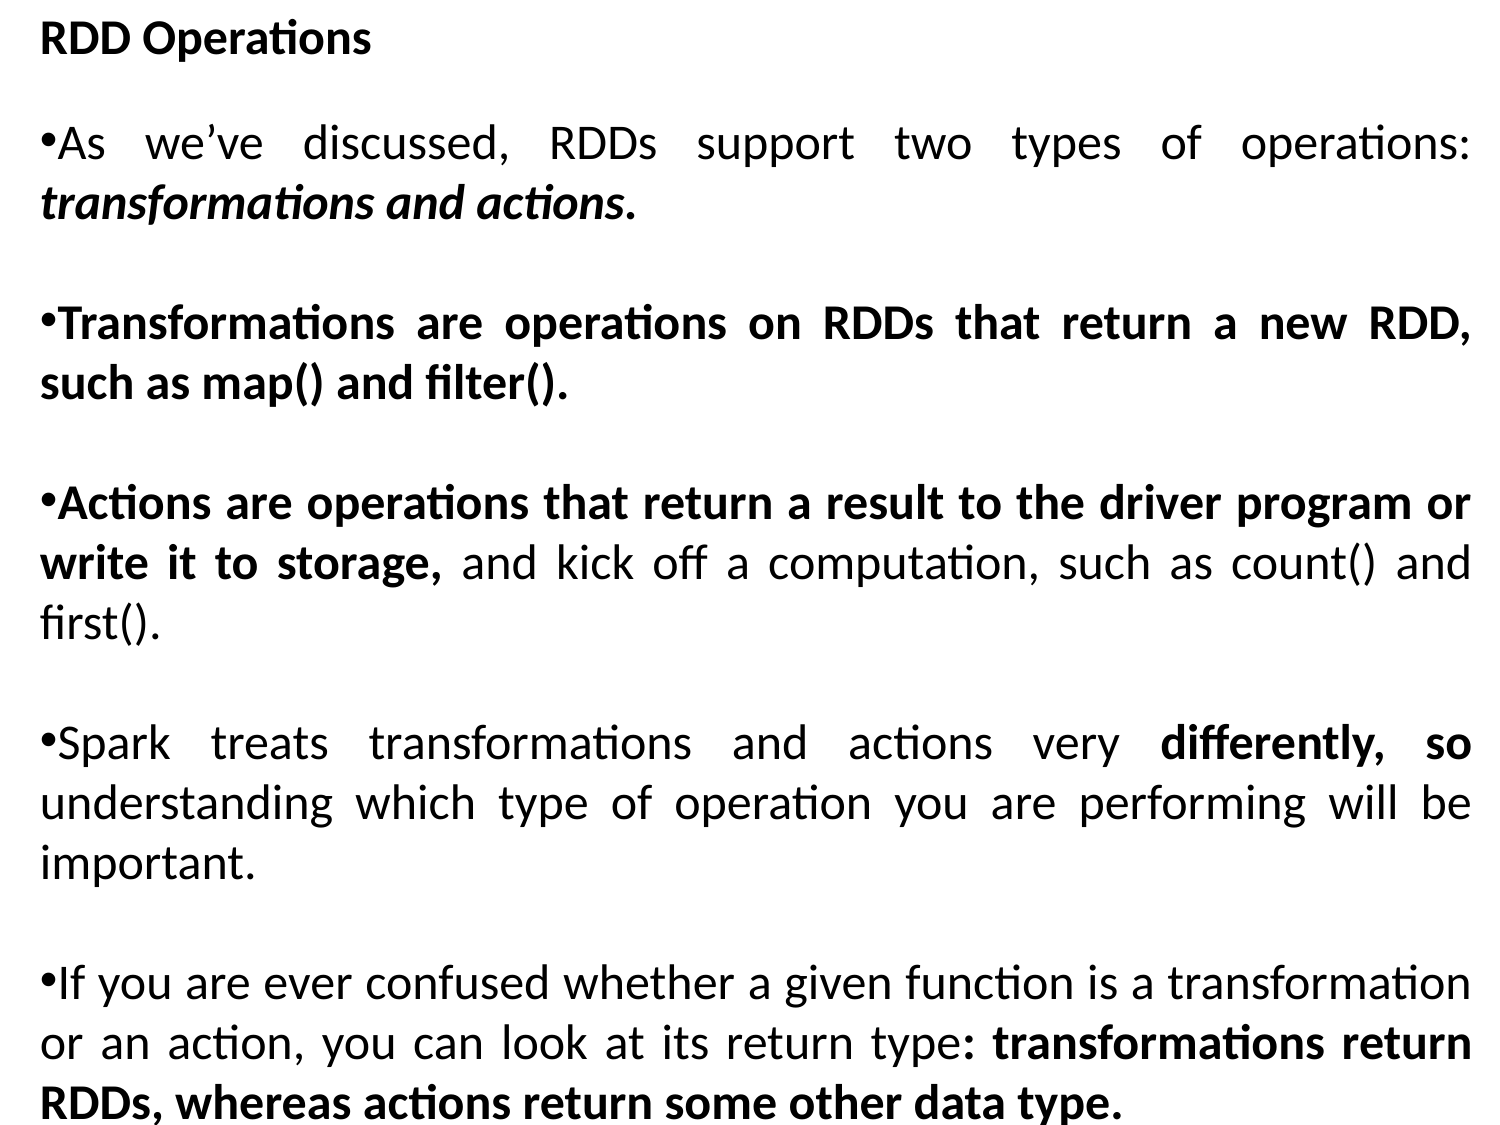

RDD Operations

As we’ve discussed, RDDs support two types of operations: transformations and actions.

Transformations are operations on RDDs that return a new RDD, such as map() and filter().

Actions are operations that return a result to the driver program or write it to storage, and kick off a computation, such as count() and first().

Spark treats transformations and actions very differently, so understanding which type of operation you are performing will be important.

If you are ever confused whether a given function is a transformation or an action, you can look at its return type: transformations return RDDs, whereas actions return some other data type.